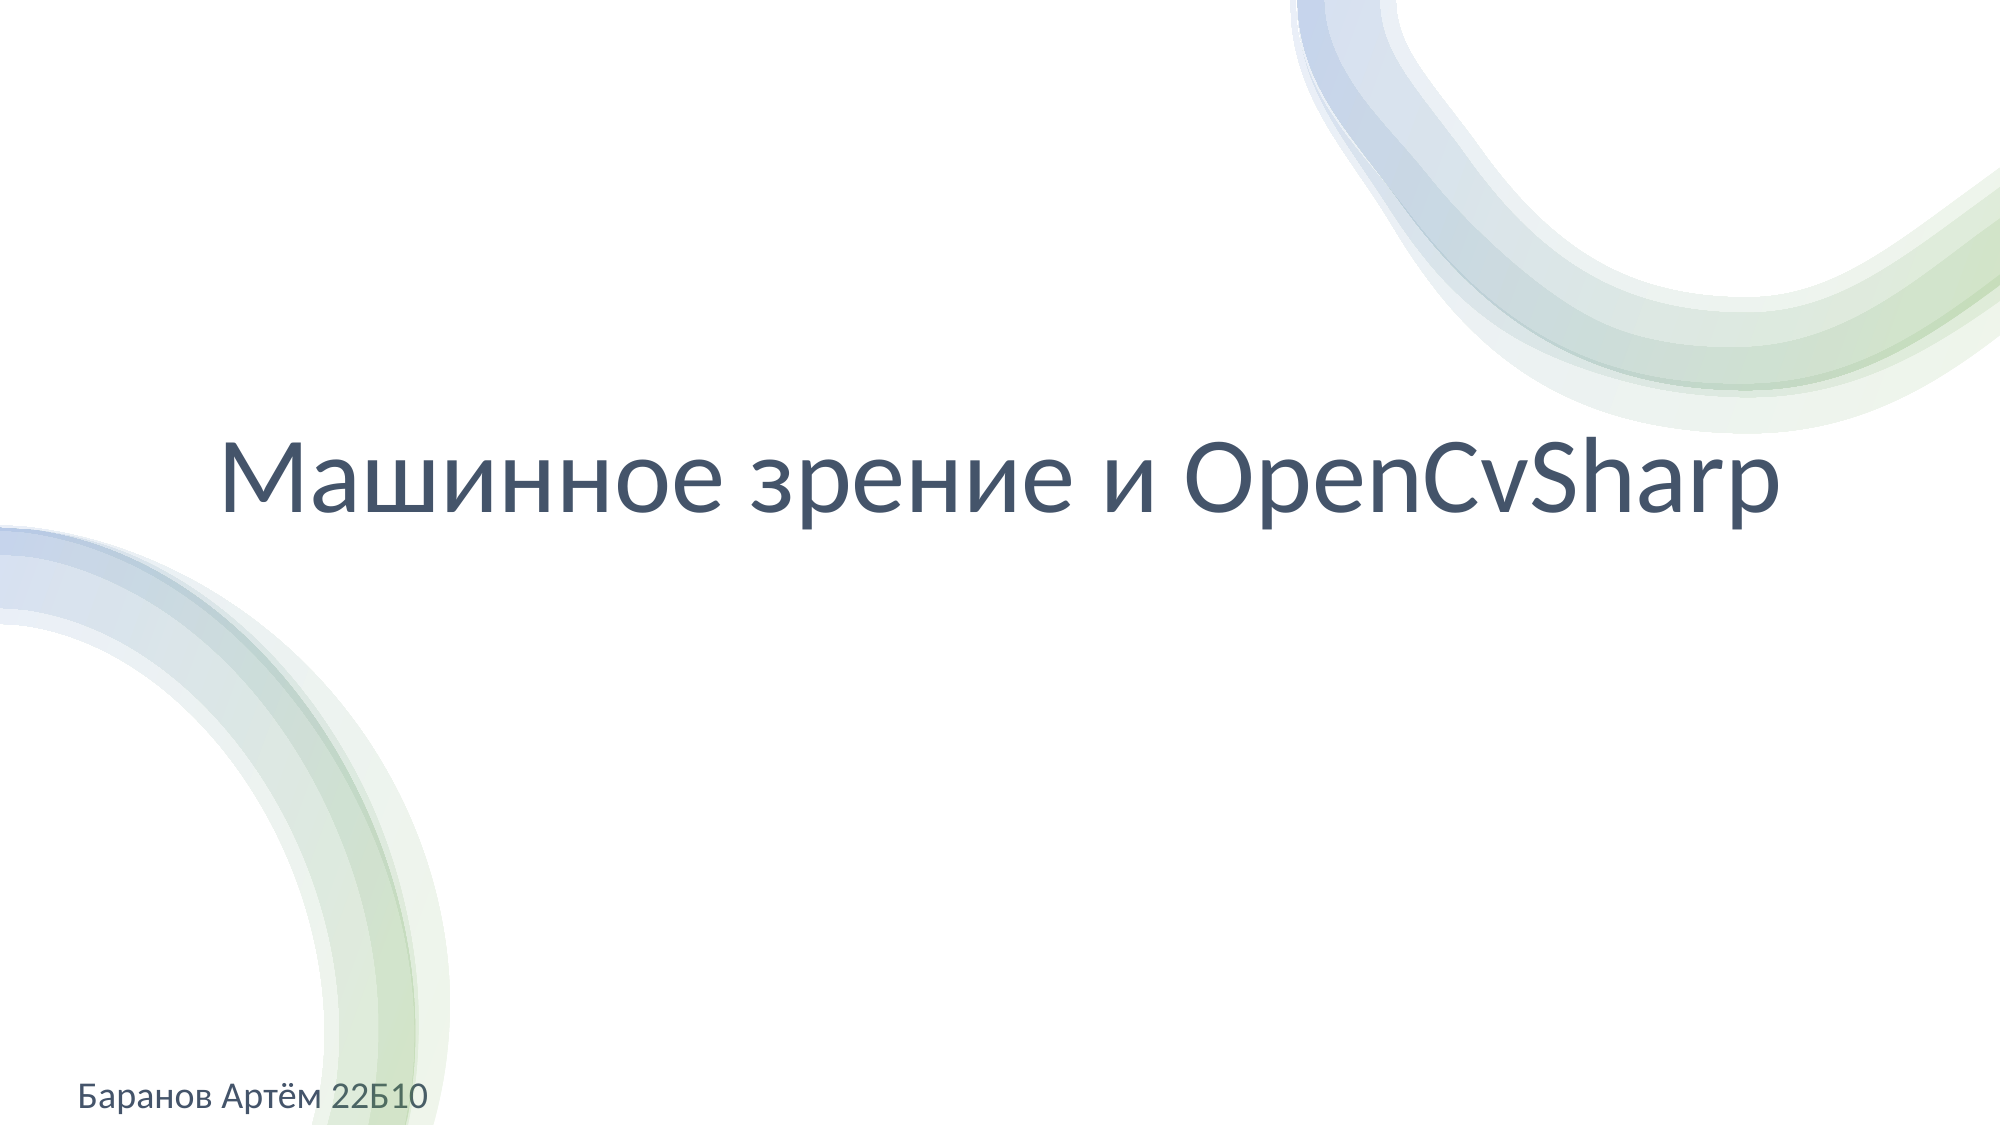

# Машинное зрение и OpenCvSharp

Баранов Артём 22Б10